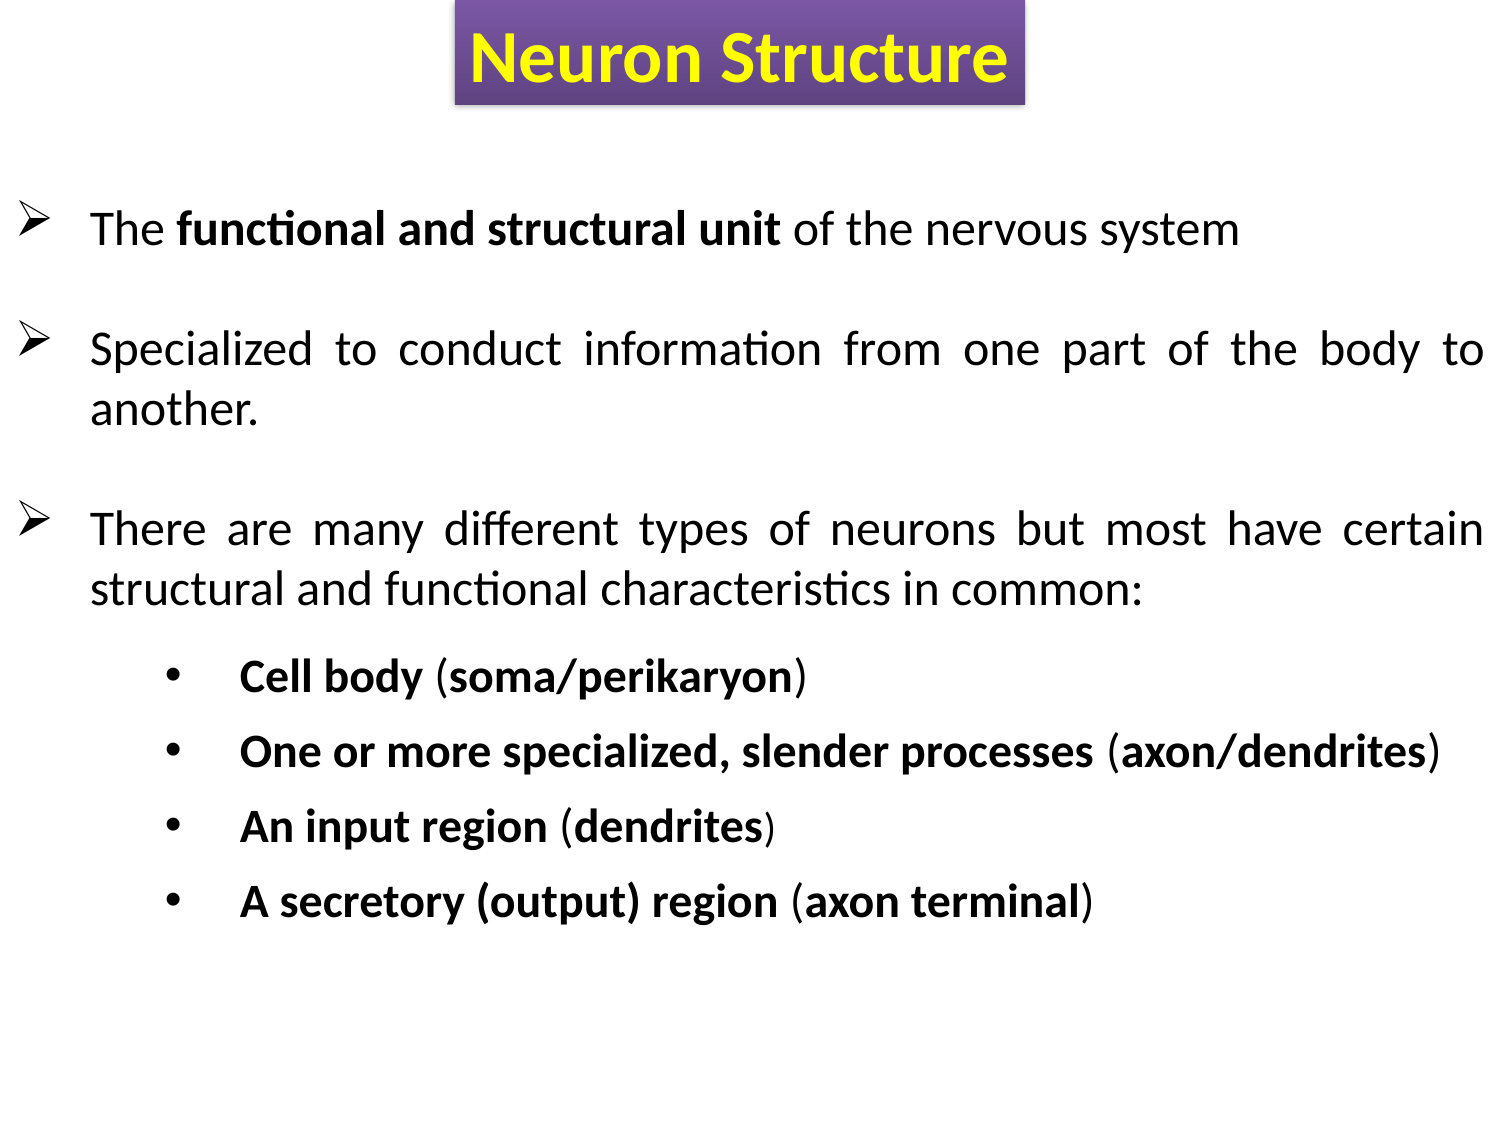

Neuron Structure
The functional and structural unit of the nervous system

Specialized to conduct information from one part of the body to another.

There are many different types of neurons but most have certain structural and functional characteristics in common:

Cell body (soma/perikaryon)

One or more specialized, slender processes (axon/dendrites)

An input region (dendrites)

A secretory (output) region (axon terminal)